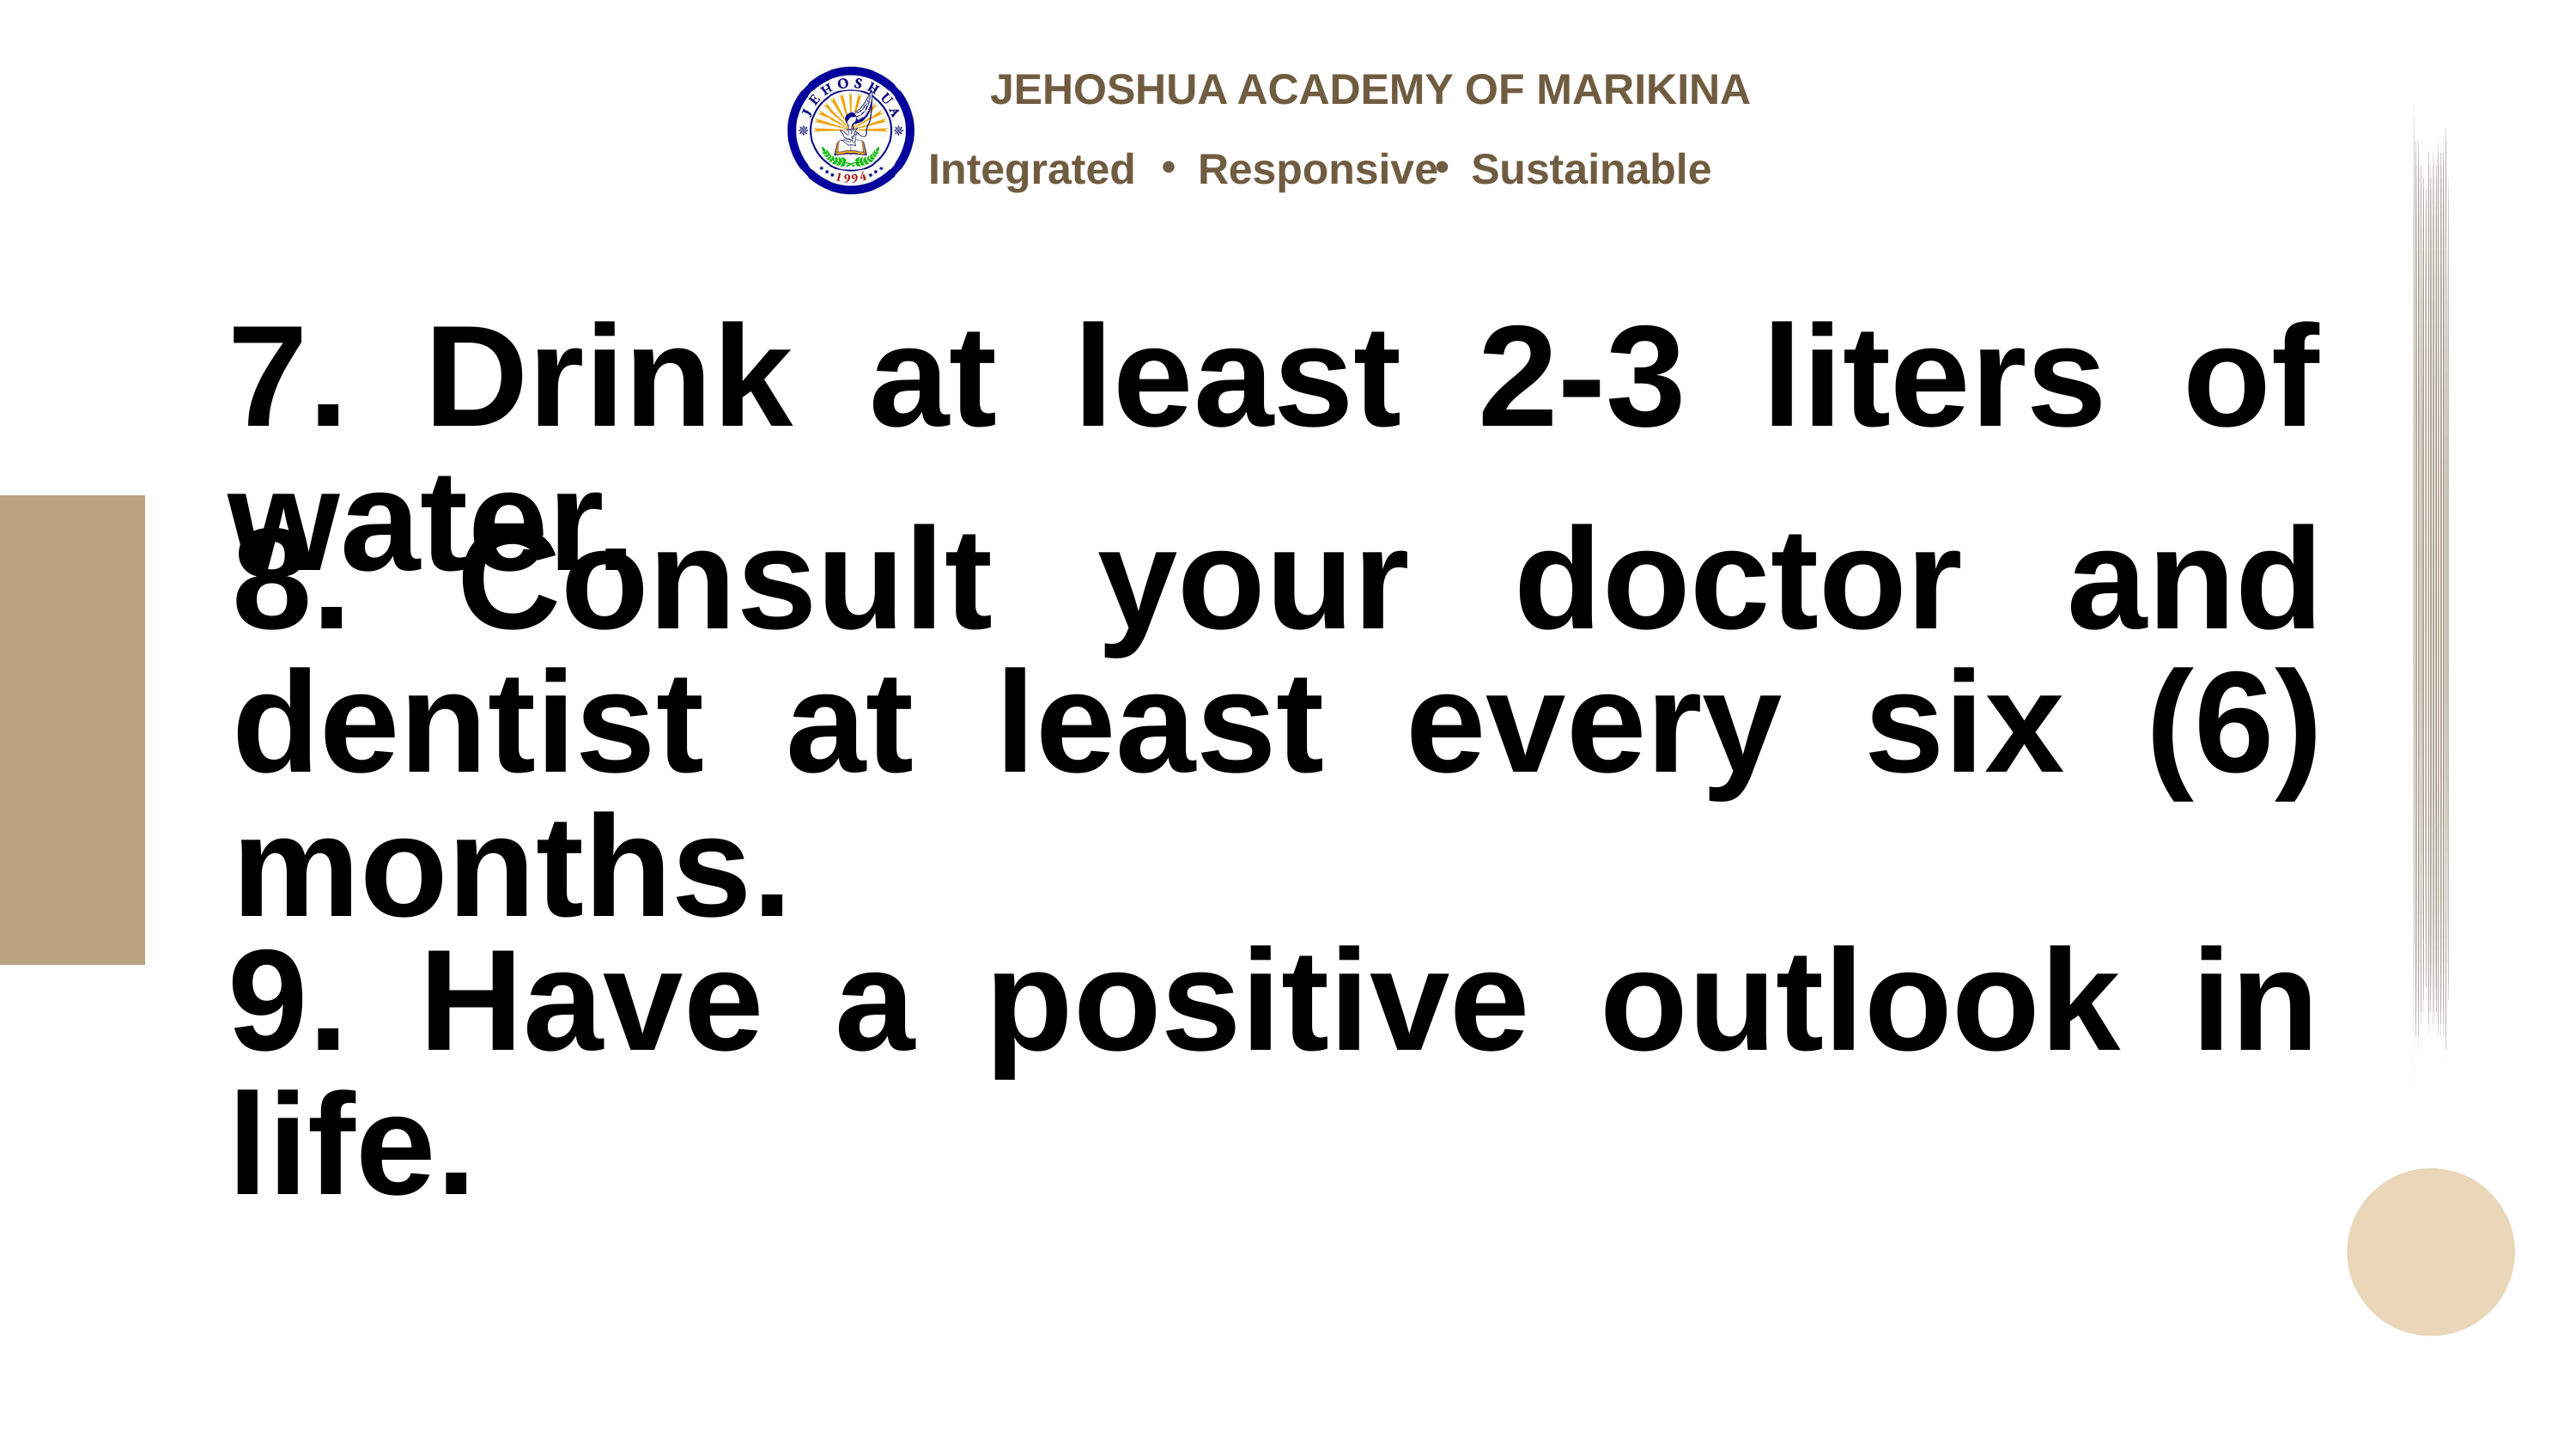

JEHOSHUA ACADEMY OF MARIKINA

Integrated
Responsive
Sustainable
7. Drink at least 2-3 liters of water.

8. Consult your doctor and dentist at least every six (6) months.

9. Have a positive outlook in life.